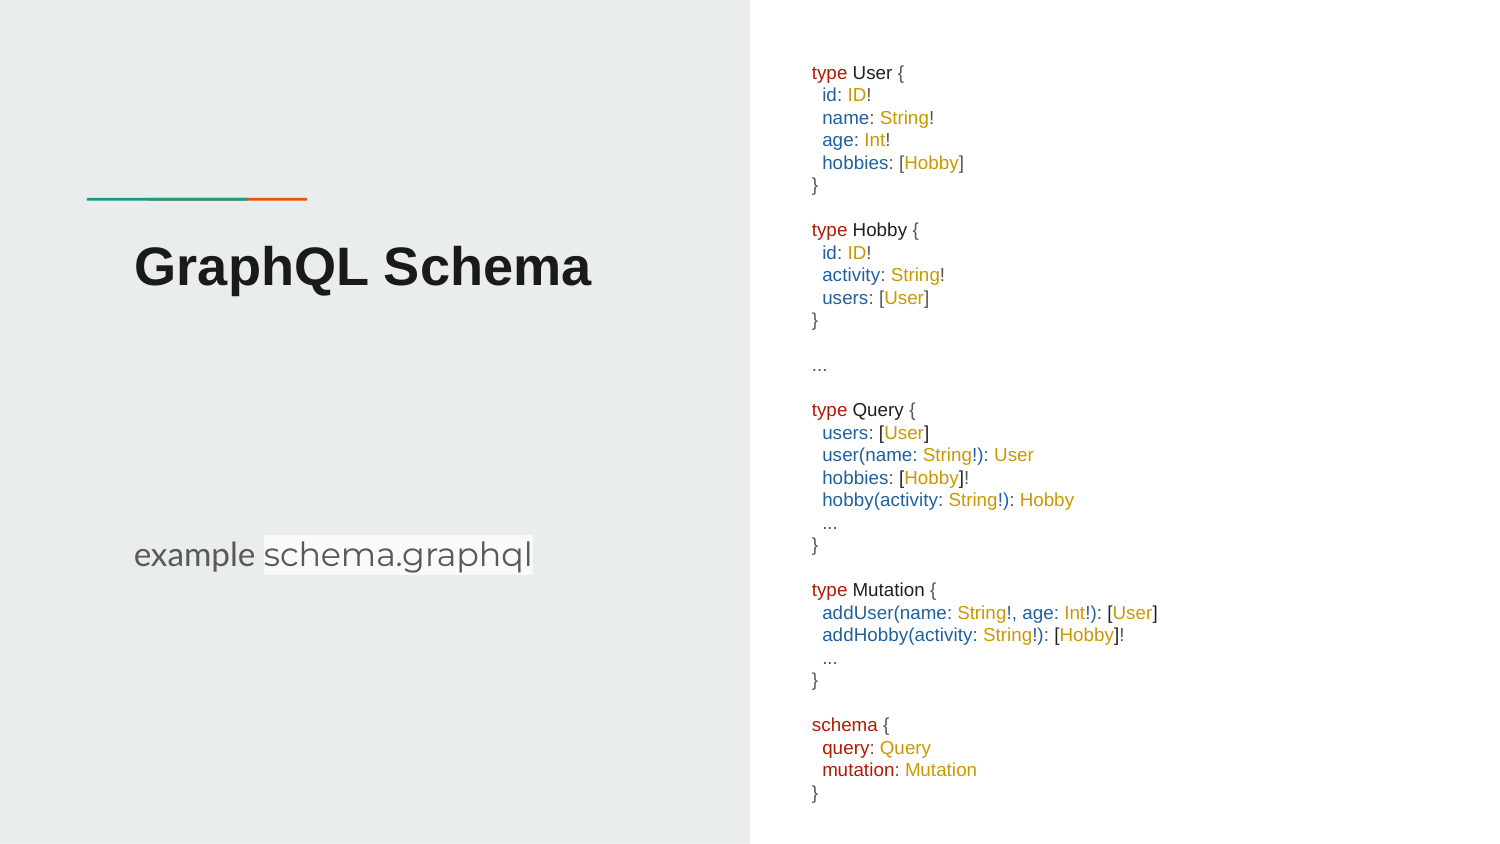

type User {
  id: ID!
  name: String!
  age: Int!
  hobbies: [Hobby]
}
type Hobby {
  id: ID!
  activity: String!
  users: [User]
}

...

type Query {
  users: [User]
  user(name: String!): User
  hobbies: [Hobby]!
  hobby(activity: String!): Hobby
  ...
}

type Mutation {
  addUser(name: String!, age: Int!): [User]
  addHobby(activity: String!): [Hobby]!
  ...
}

schema {
  query: Query
  mutation: Mutation
}
# GraphQL Schema
example schema.graphql